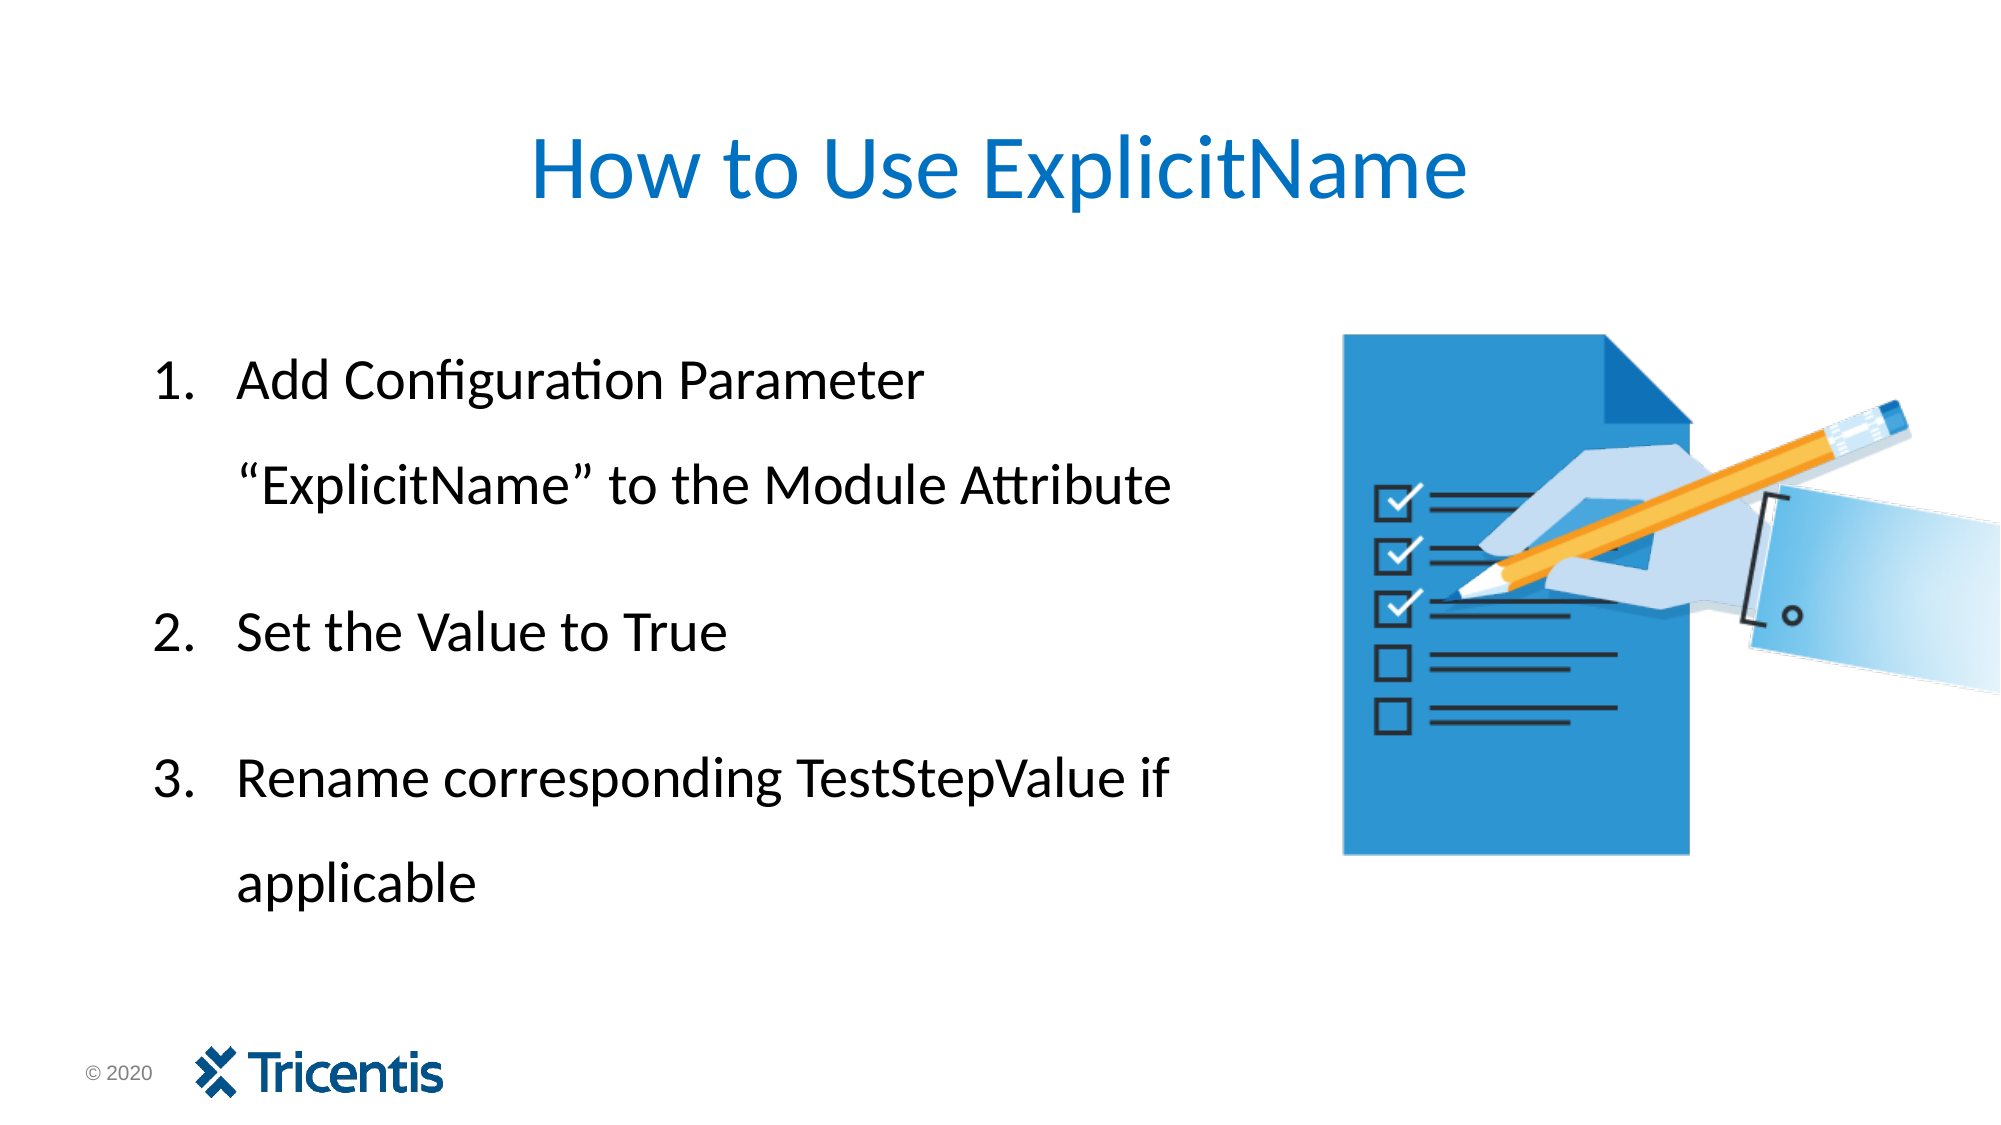

# How to Use ExplicitName
Add Configuration Parameter “ExplicitName” to the Module Attribute
Set the Value to True
Rename corresponding TestStepValue if applicable